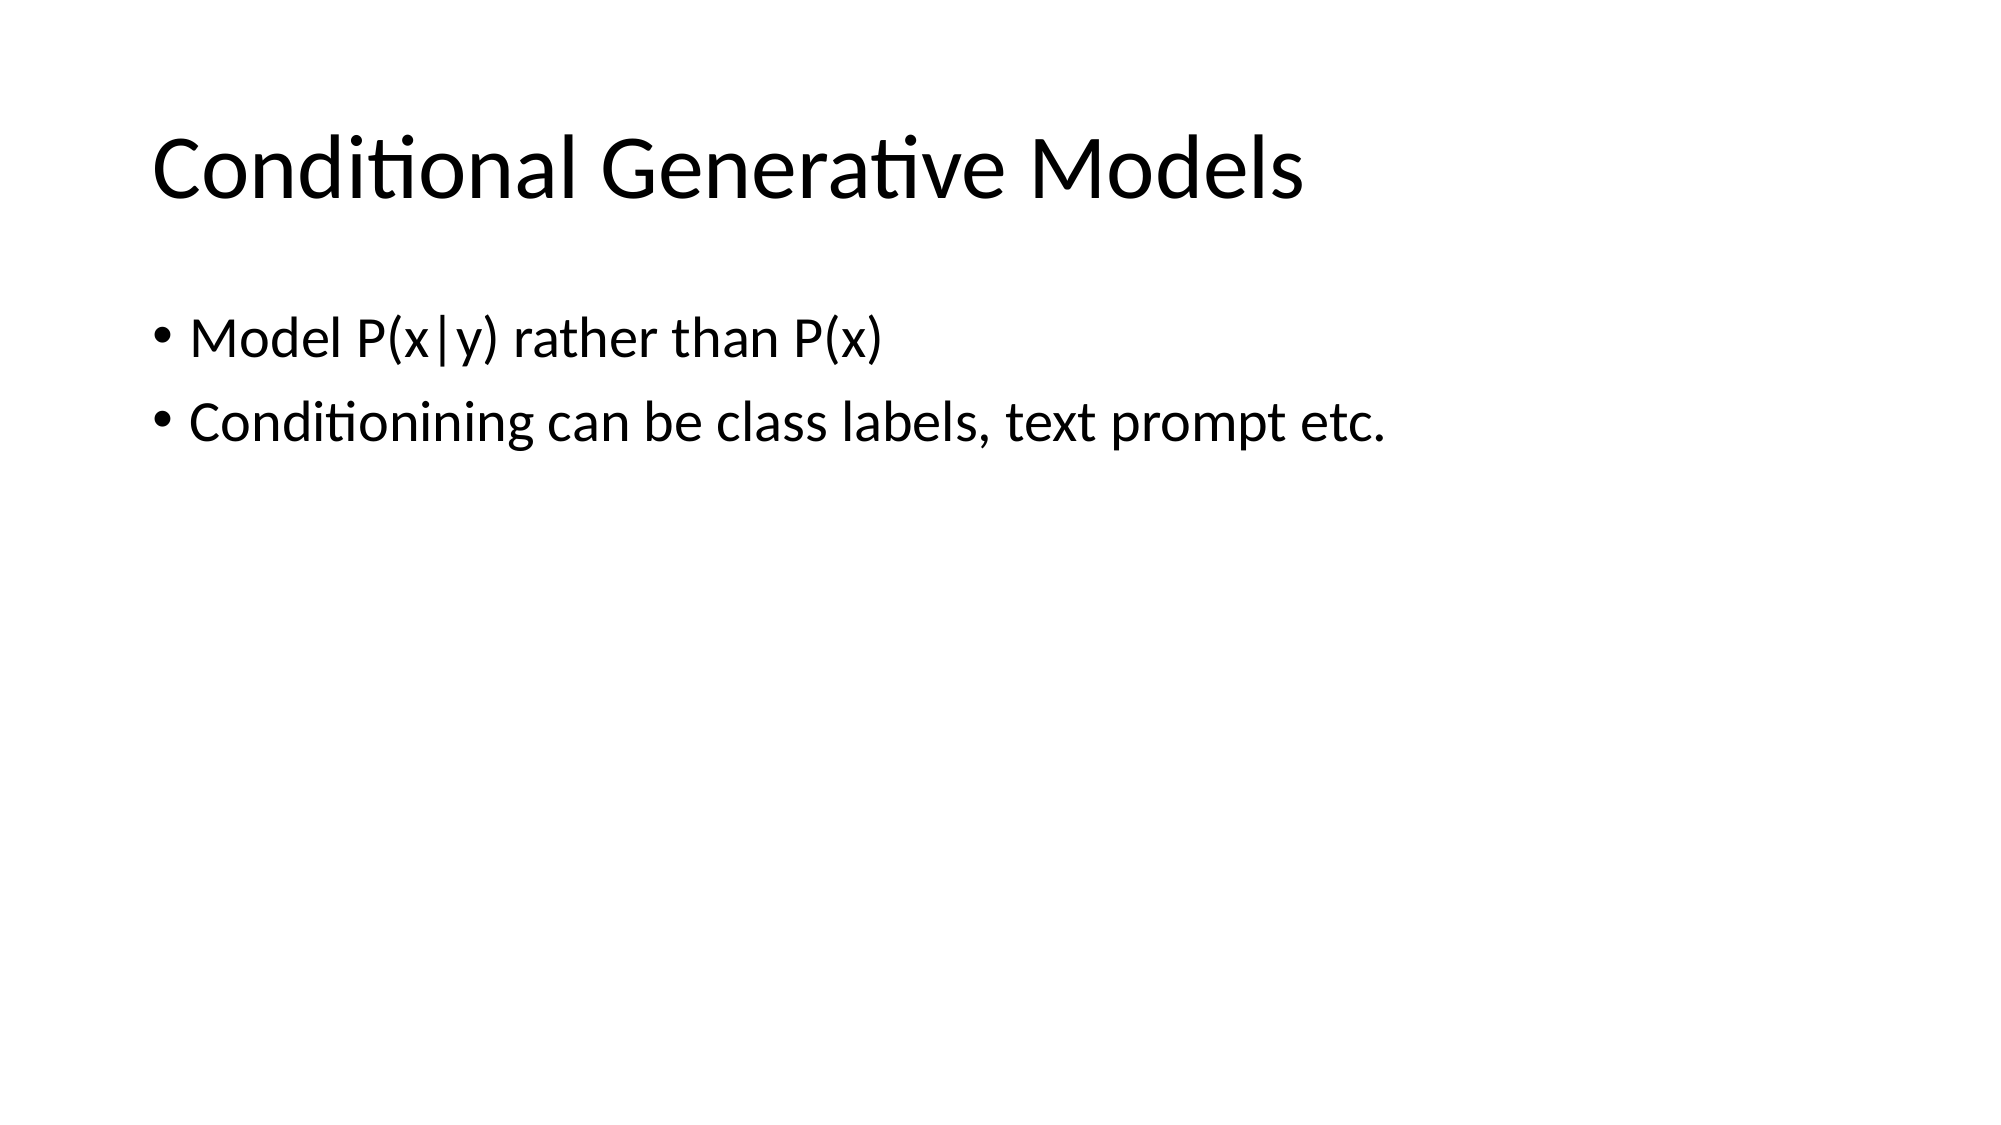

# Conditional Generative Models
Model P(x|y) rather than P(x)
Conditionining can be class labels, text prompt etc.